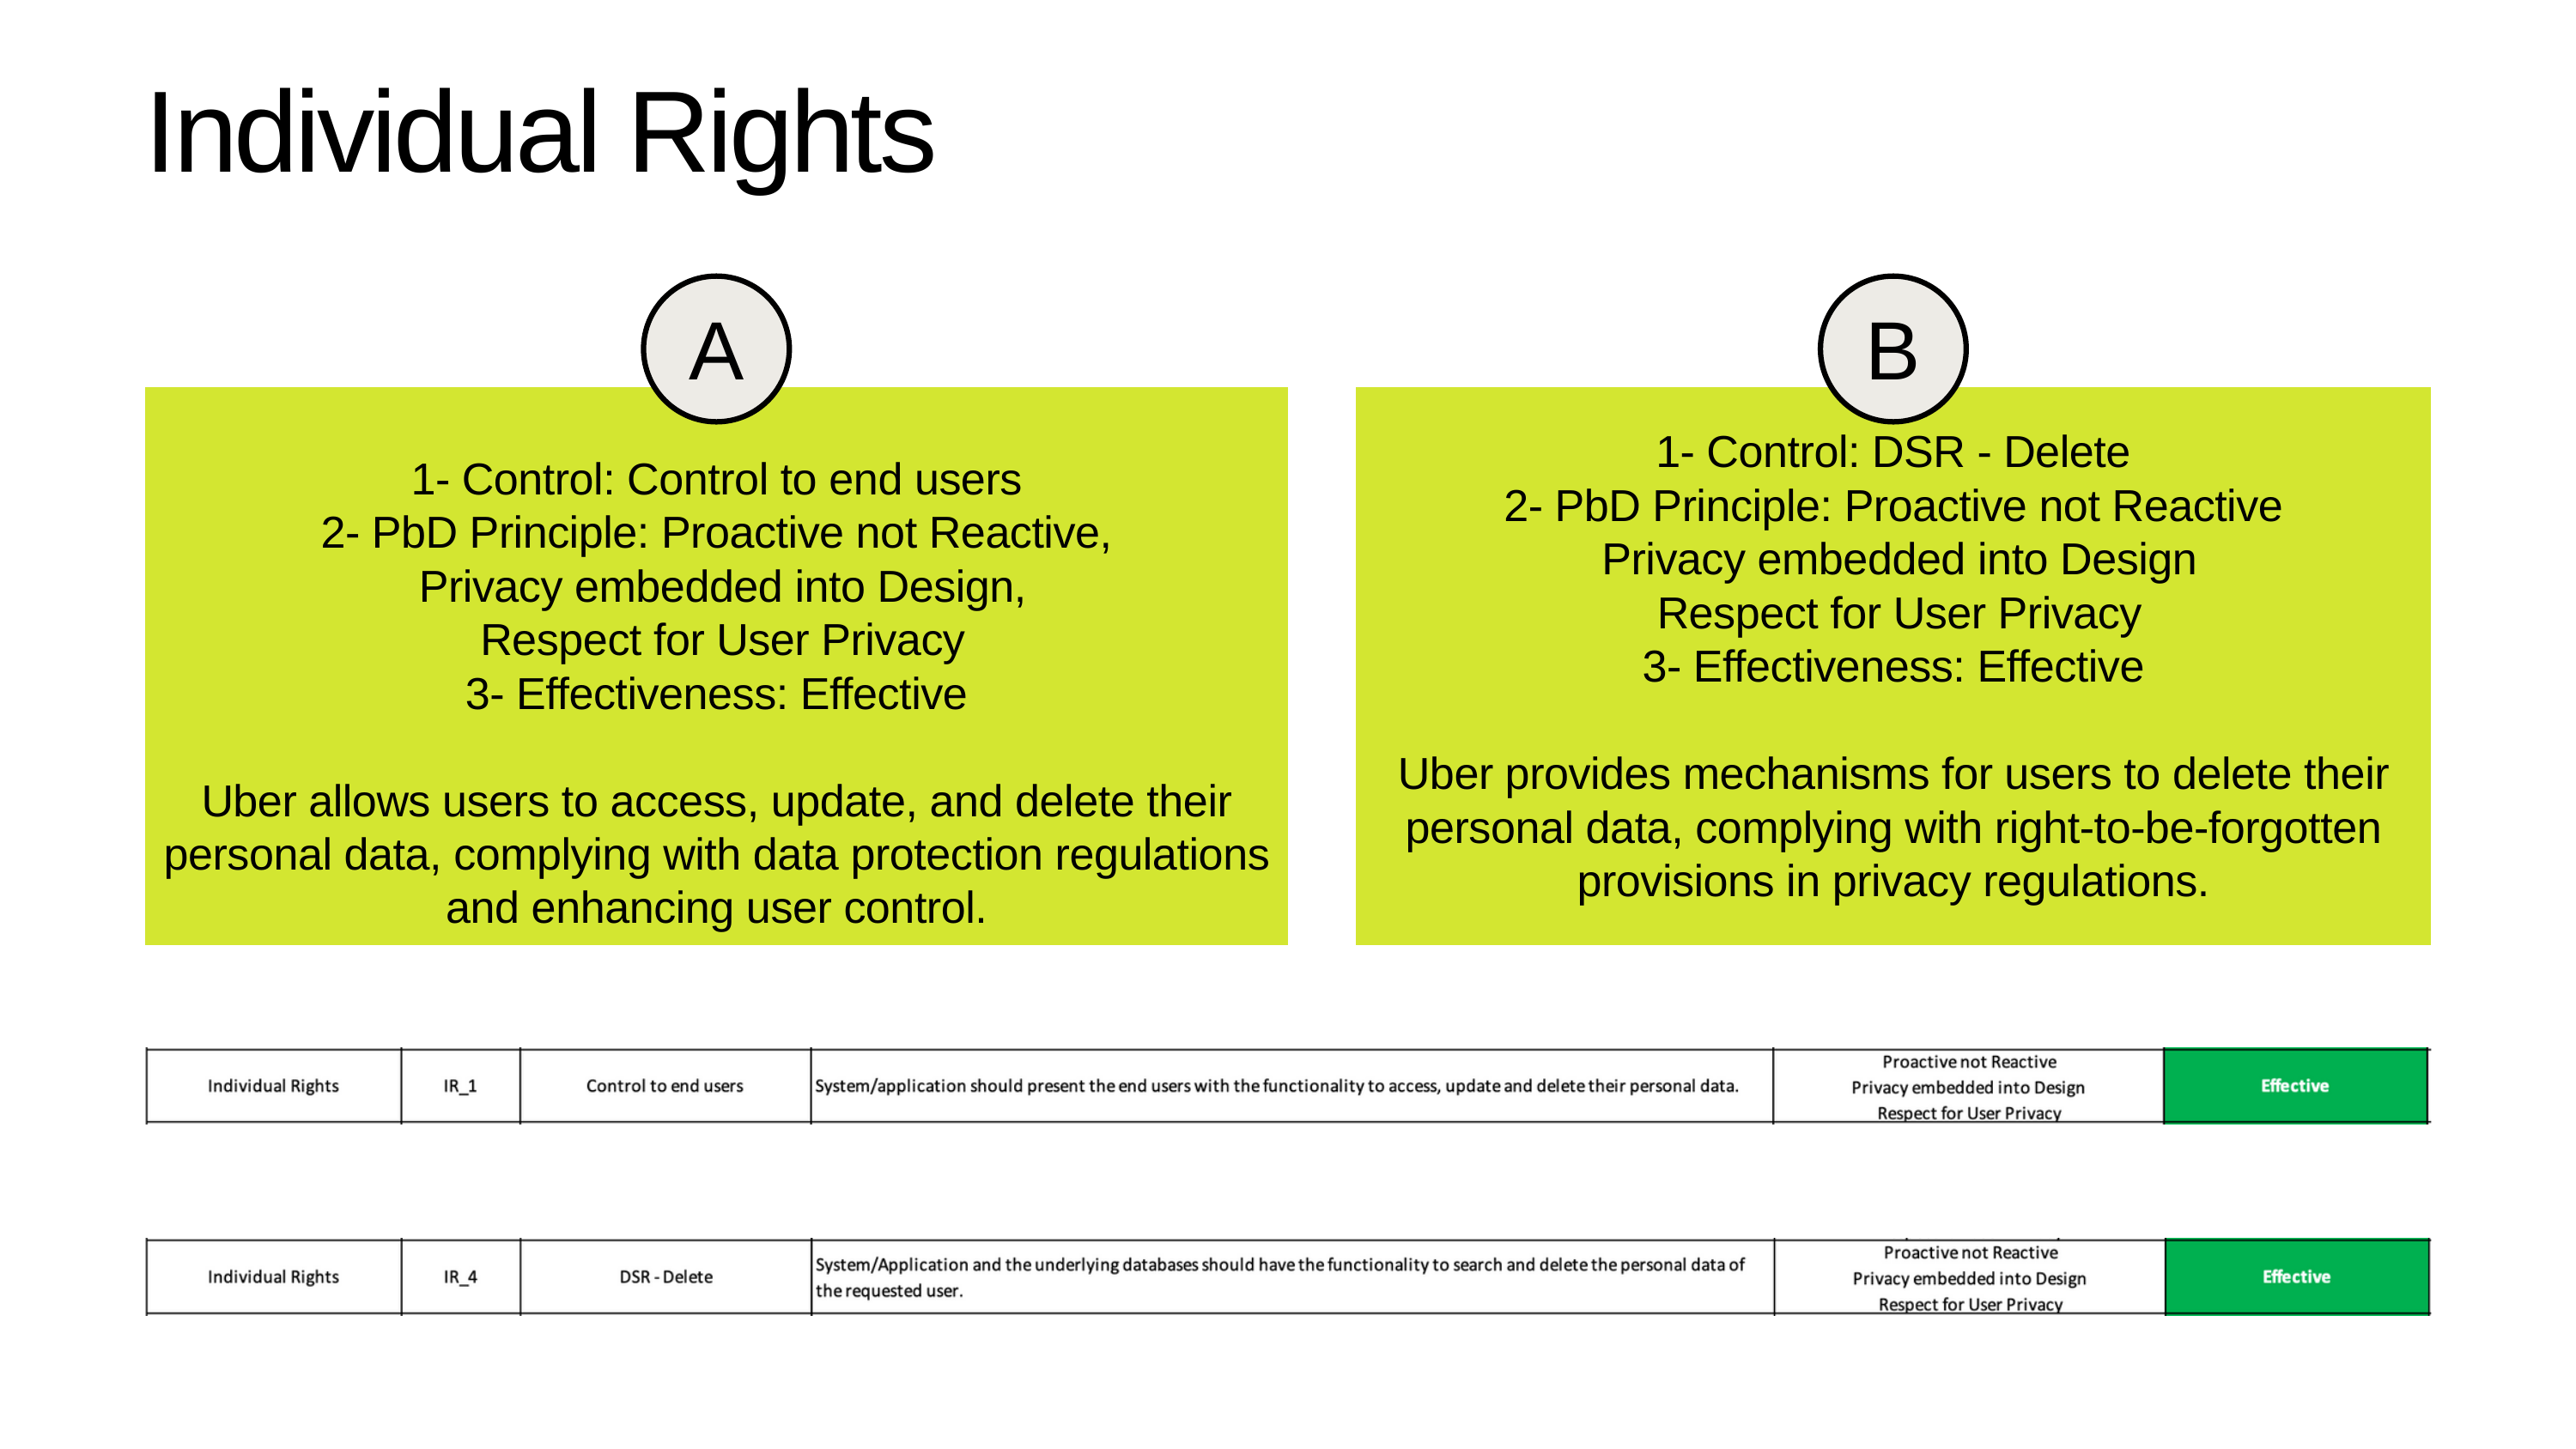

Individual Rights

A
B

1- Control: Control to end users
2- PbD Principle: Proactive not Reactive,
 Privacy embedded into Design,
 Respect for User Privacy
3- Effectiveness: Effective

Uber allows users to access, update, and delete their personal data, complying with data protection regulations and enhancing user control.

1- Control: DSR - Delete
2- PbD Principle: Proactive not Reactive
 Privacy embedded into Design
 Respect for User Privacy
3- Effectiveness: Effective

Uber provides mechanisms for users to delete their personal data, complying with right-to-be-forgotten provisions in privacy regulations.